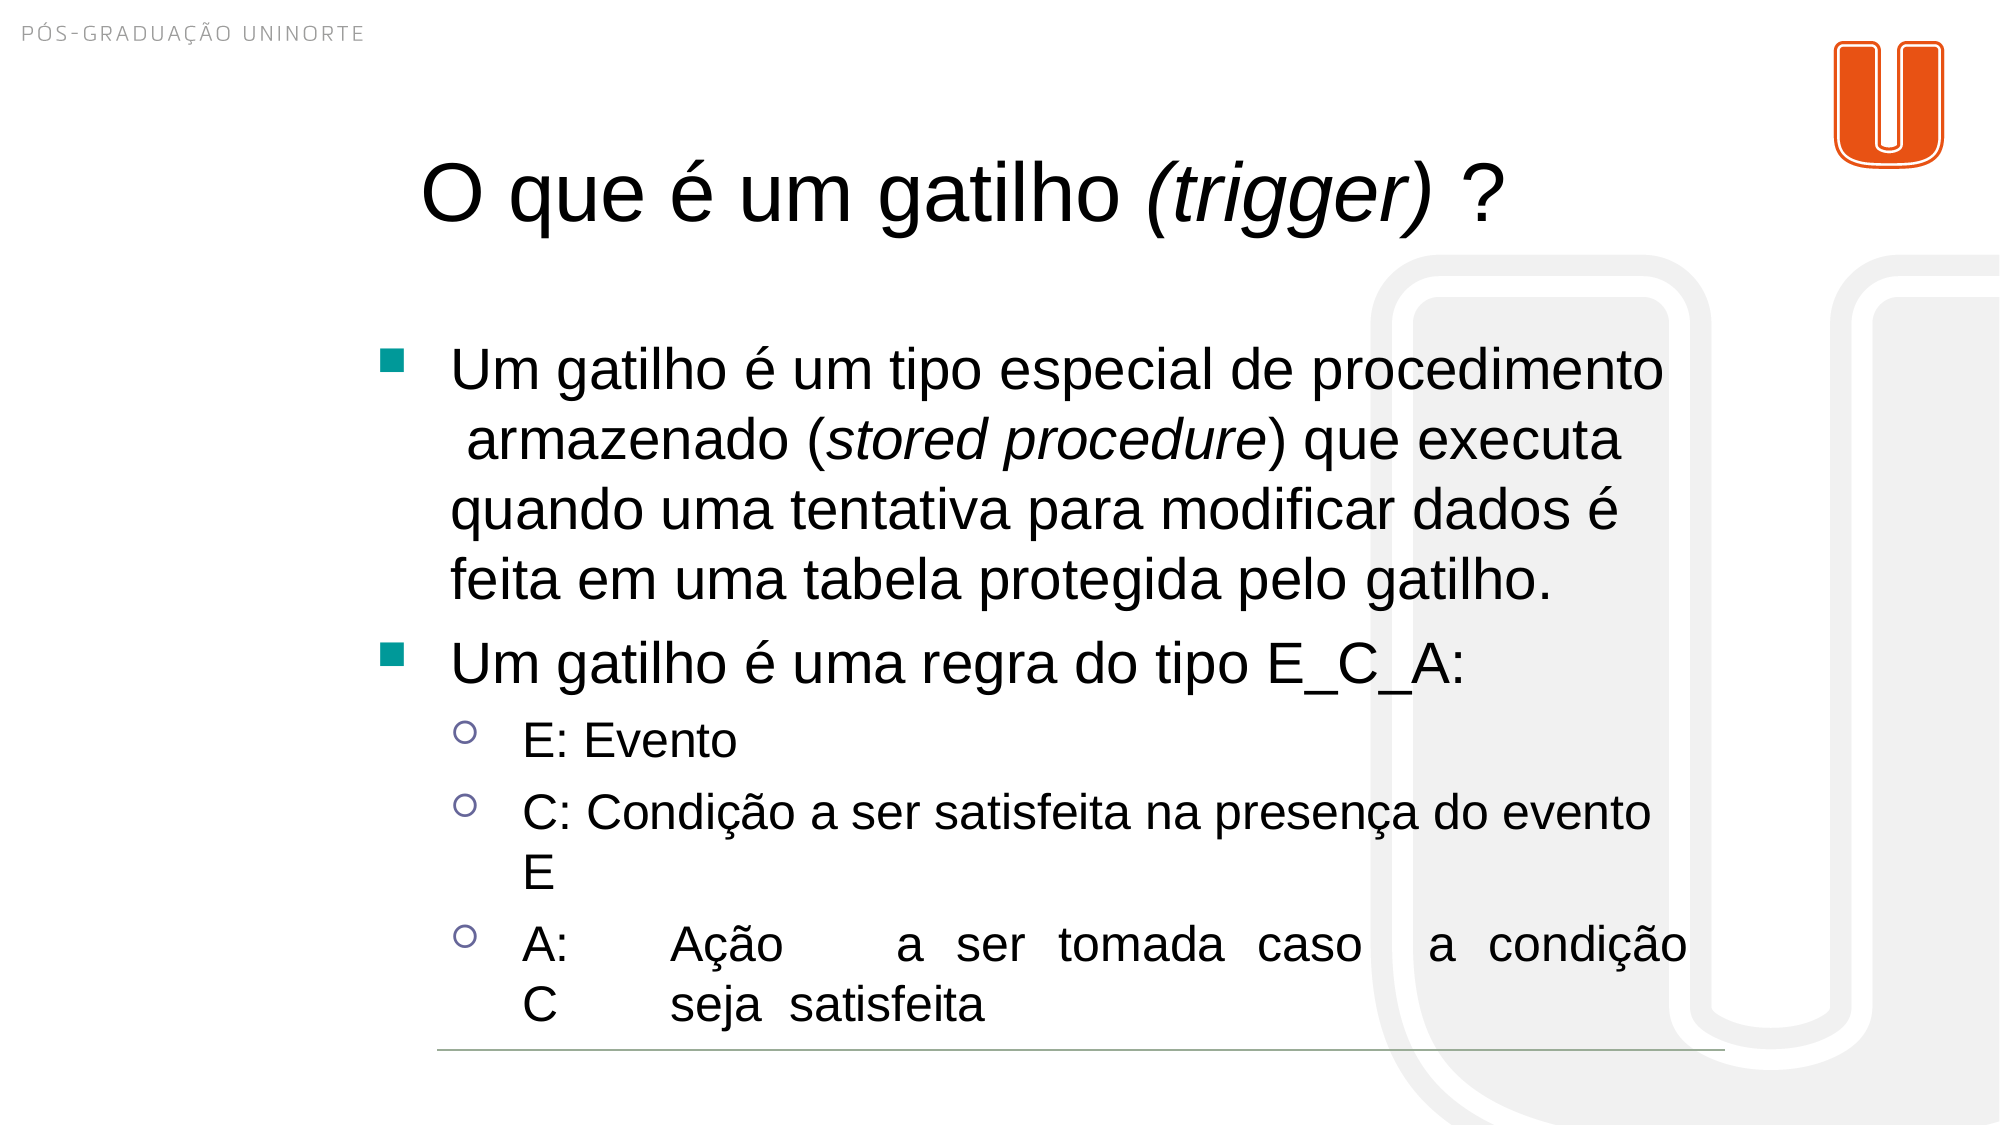

94/2
# O que é um gatilho (trigger) ?
Um gatilho é um tipo especial de procedimento  armazenado (stored procedure) que executa  quando uma tentativa para modificar dados é  feita em uma tabela protegida pelo gatilho.
Um gatilho é uma regra do tipo E_C_A:
E: Evento
C: Condição a ser satisfeita na presença do evento E
A:	Ação	a	ser	tomada	caso	a	condição	C	seja  satisfeita